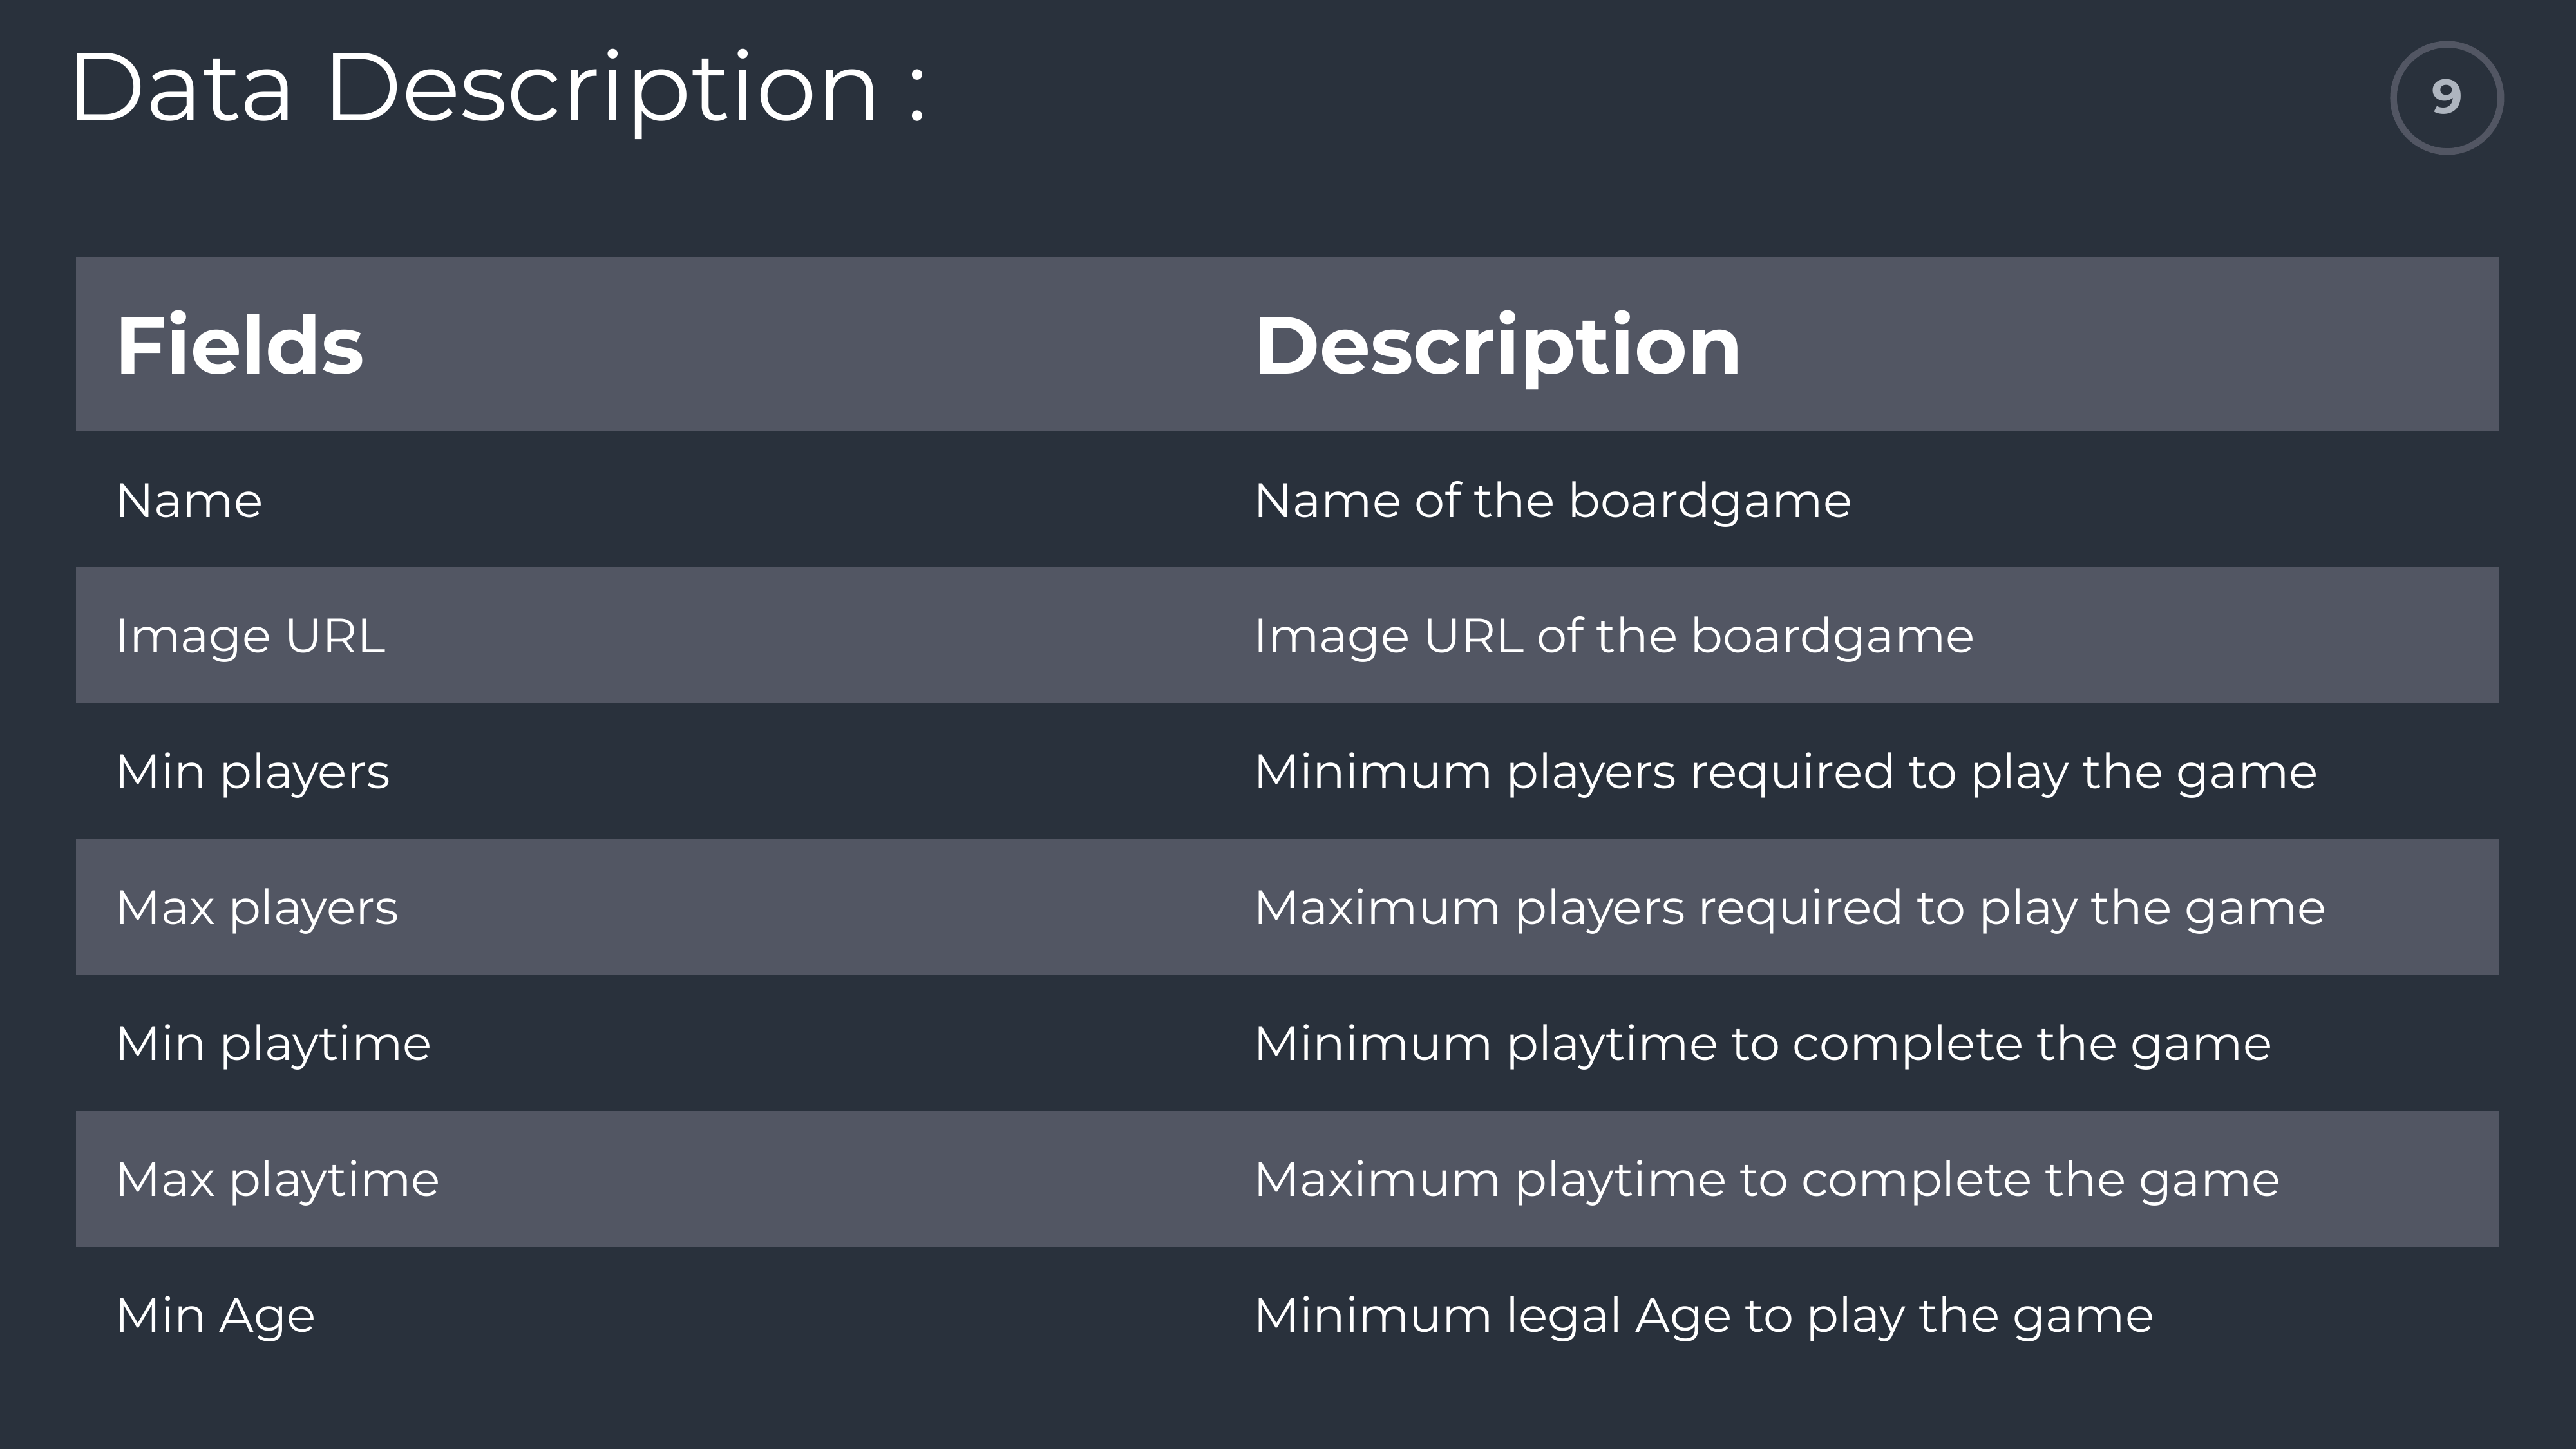

Data Description :
9
| Fields | Description |
| --- | --- |
| Name | Name of the boardgame |
| Image URL | Image URL of the boardgame |
| Min players | Minimum players required to play the game |
| Max players | Maximum players required to play the game |
| Min playtime | Minimum playtime to complete the game |
| Max playtime | Maximum playtime to complete the game |
| Min Age | Minimum legal Age to play the game |